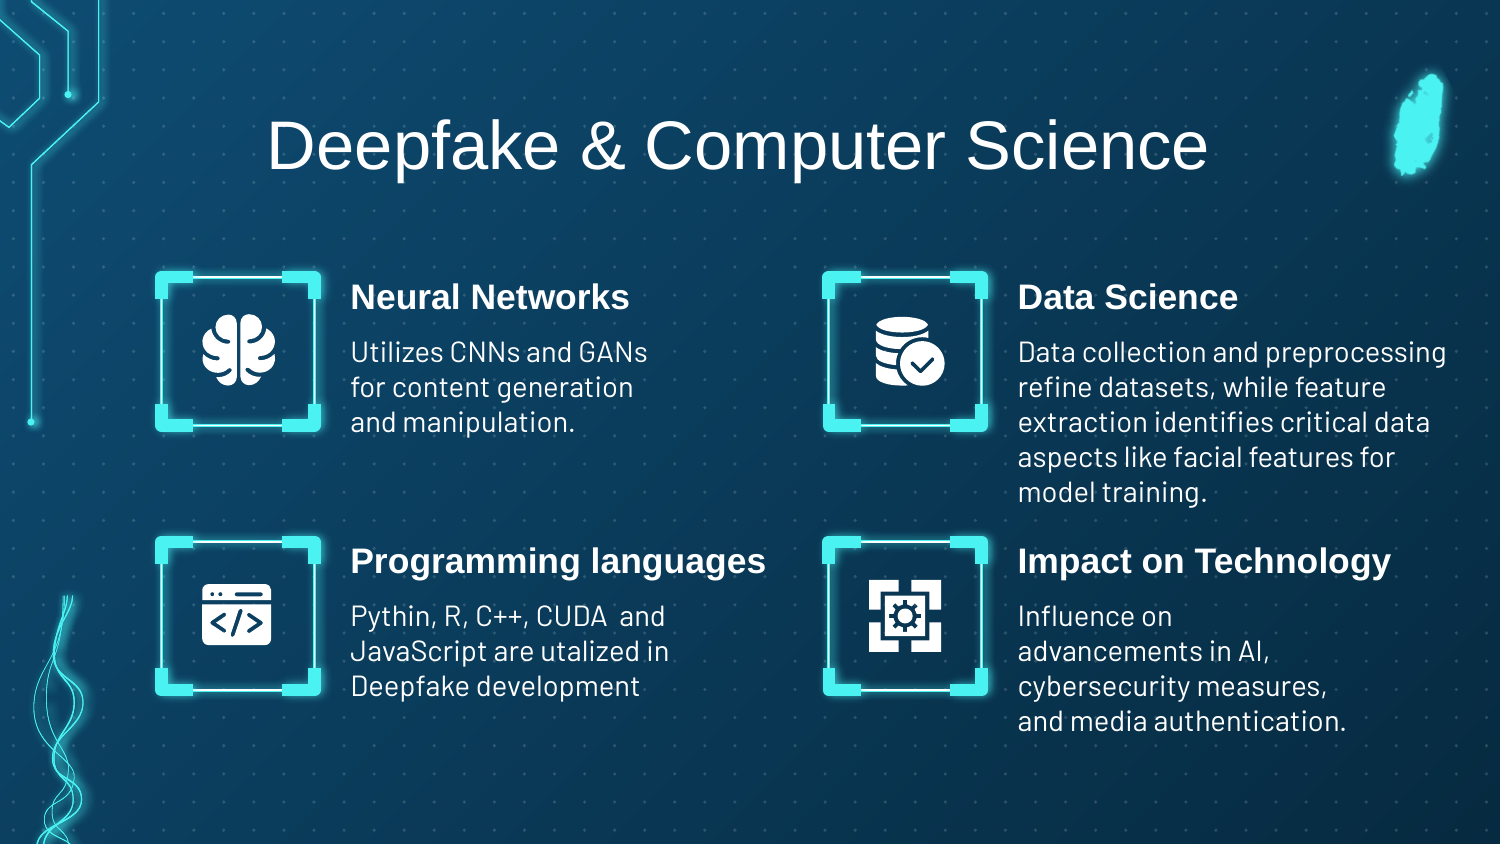

# Deepfake & Computer Science
Neural Networks
Data Science

Data collection and preprocessing refine datasets, while feature extraction identifies critical data aspects like facial features for model training.
Utilizes CNNs and GANs for content generation and manipulation.
Programming languages
Impact on Technology

Pythin, R, C++, CUDA  and JavaScript are utalized in Deepfake development
Influence on advancements in AI, cybersecurity measures, and media authentication.